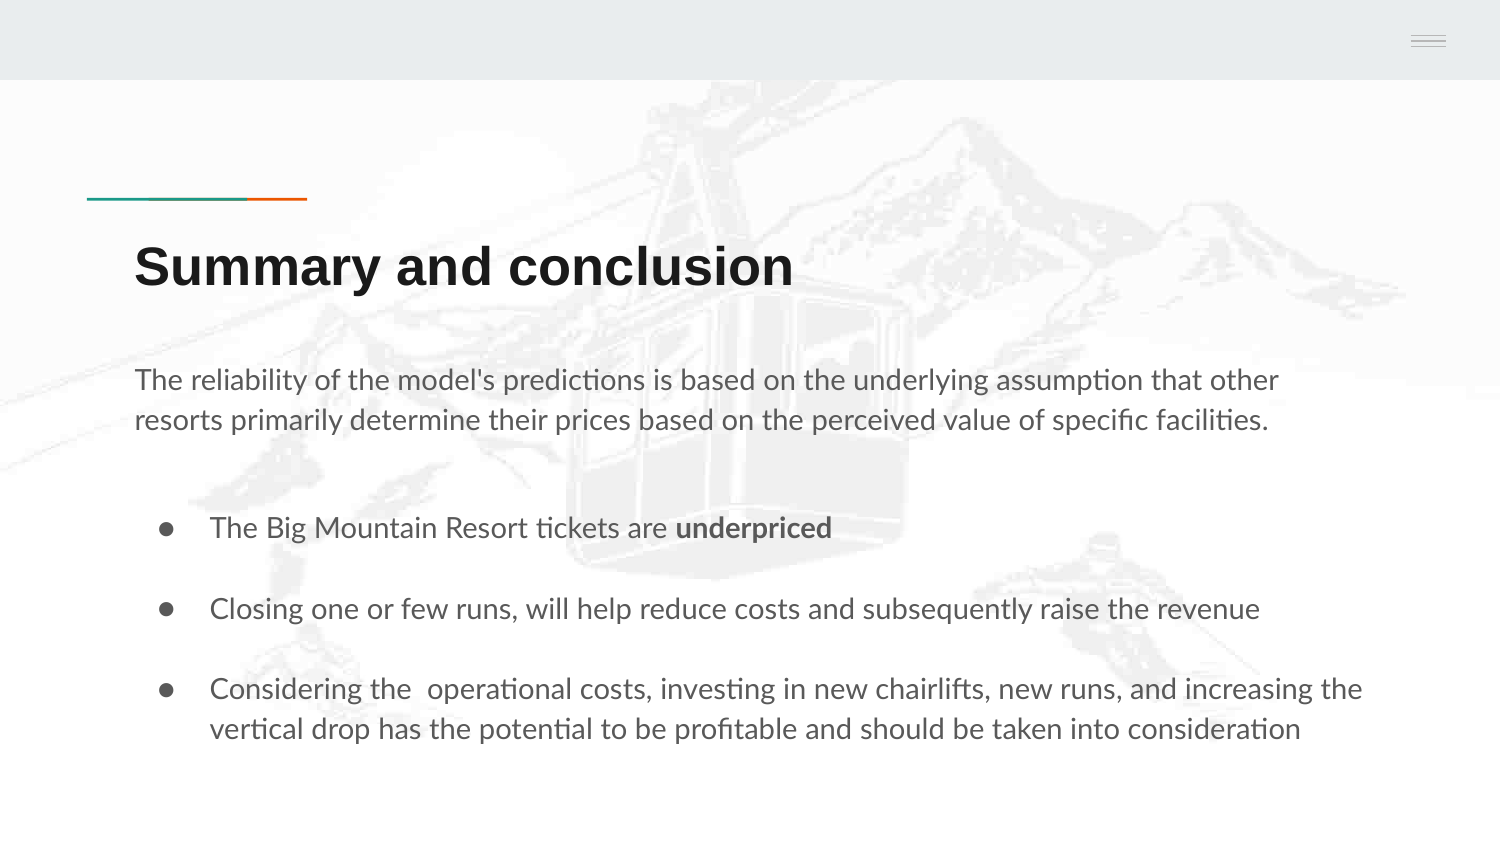

# Summary and conclusion
The reliability of the model's predictions is based on the underlying assumption that other resorts primarily determine their prices based on the perceived value of specific facilities.
The Big Mountain Resort tickets are underpriced
Closing one or few runs, will help reduce costs and subsequently raise the revenue
Considering the  operational costs, investing in new chairlifts, new runs, and increasing the vertical drop has the potential to be profitable and should be taken into consideration